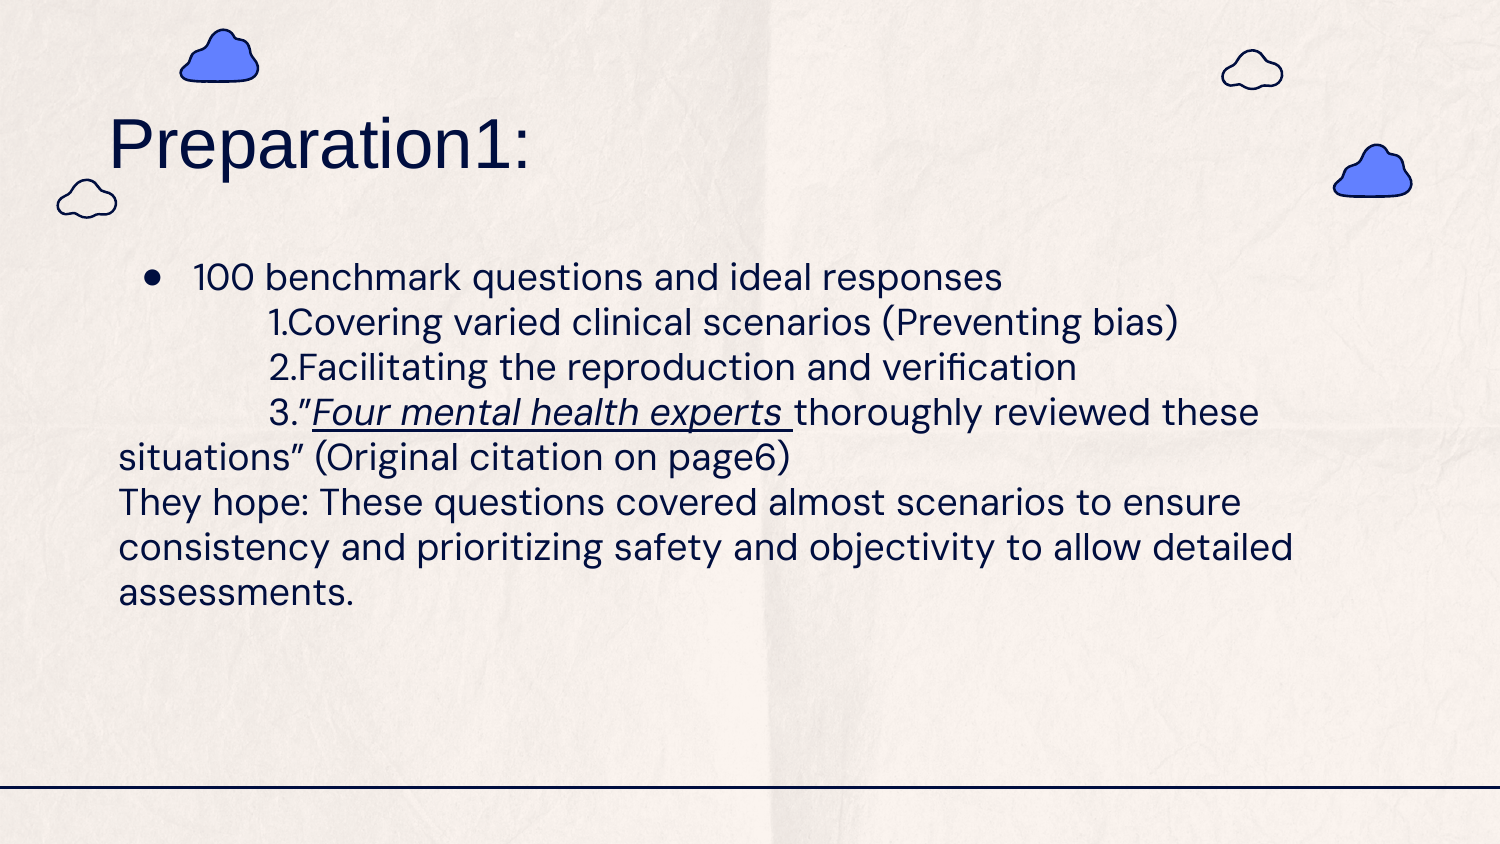

Preparation1:
100 benchmark questions and ideal responses
	1.Covering varied clinical scenarios (Preventing bias)
	2.Facilitating the reproduction and verification
	3.”Four mental health experts thoroughly reviewed these 	situations” (Original citation on page6)
They hope: These questions covered almost scenarios to ensure consistency and prioritizing safety and objectivity to allow detailed assessments.